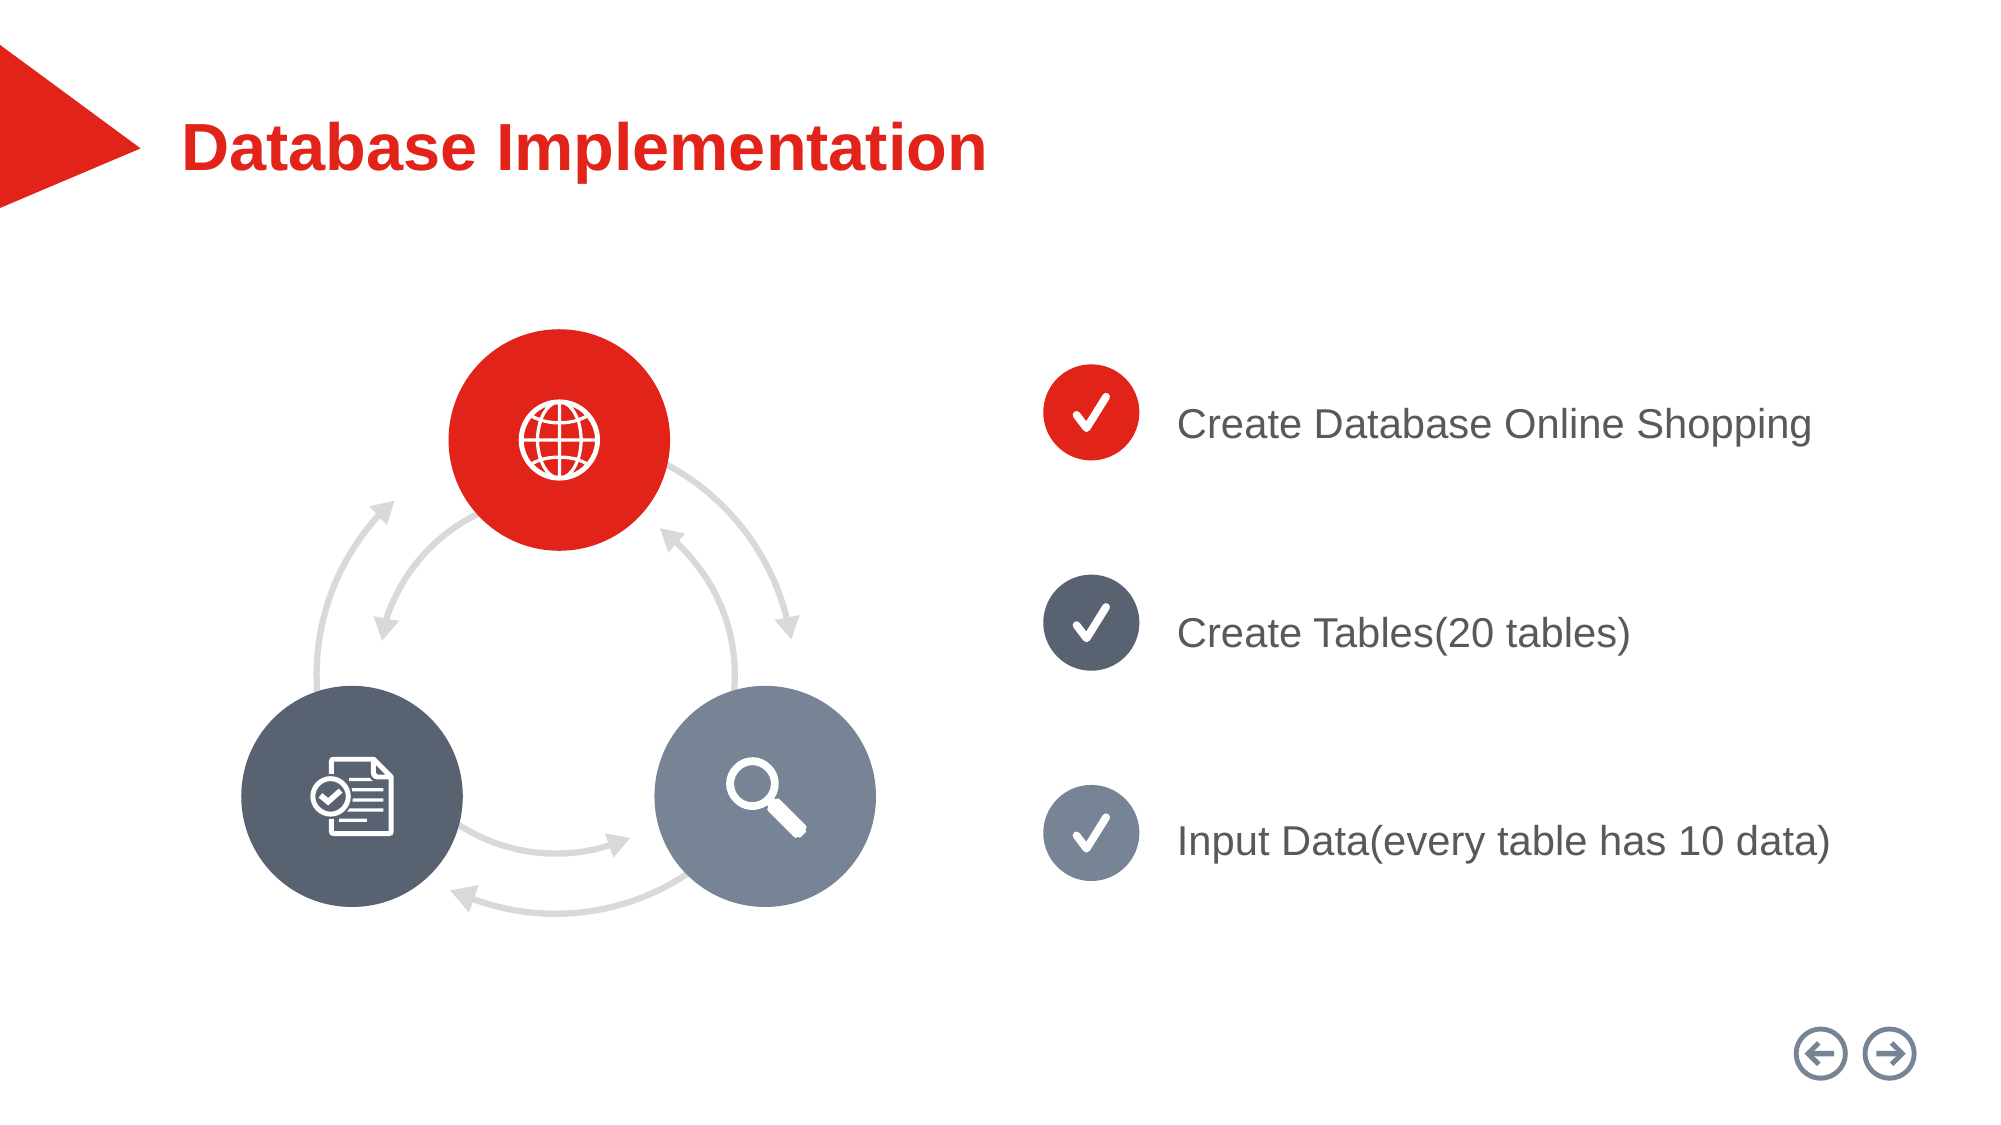

Database Implementation

Create Database Online Shopping

Create Tables(20 tables)

Input Data(every table has 10 data)